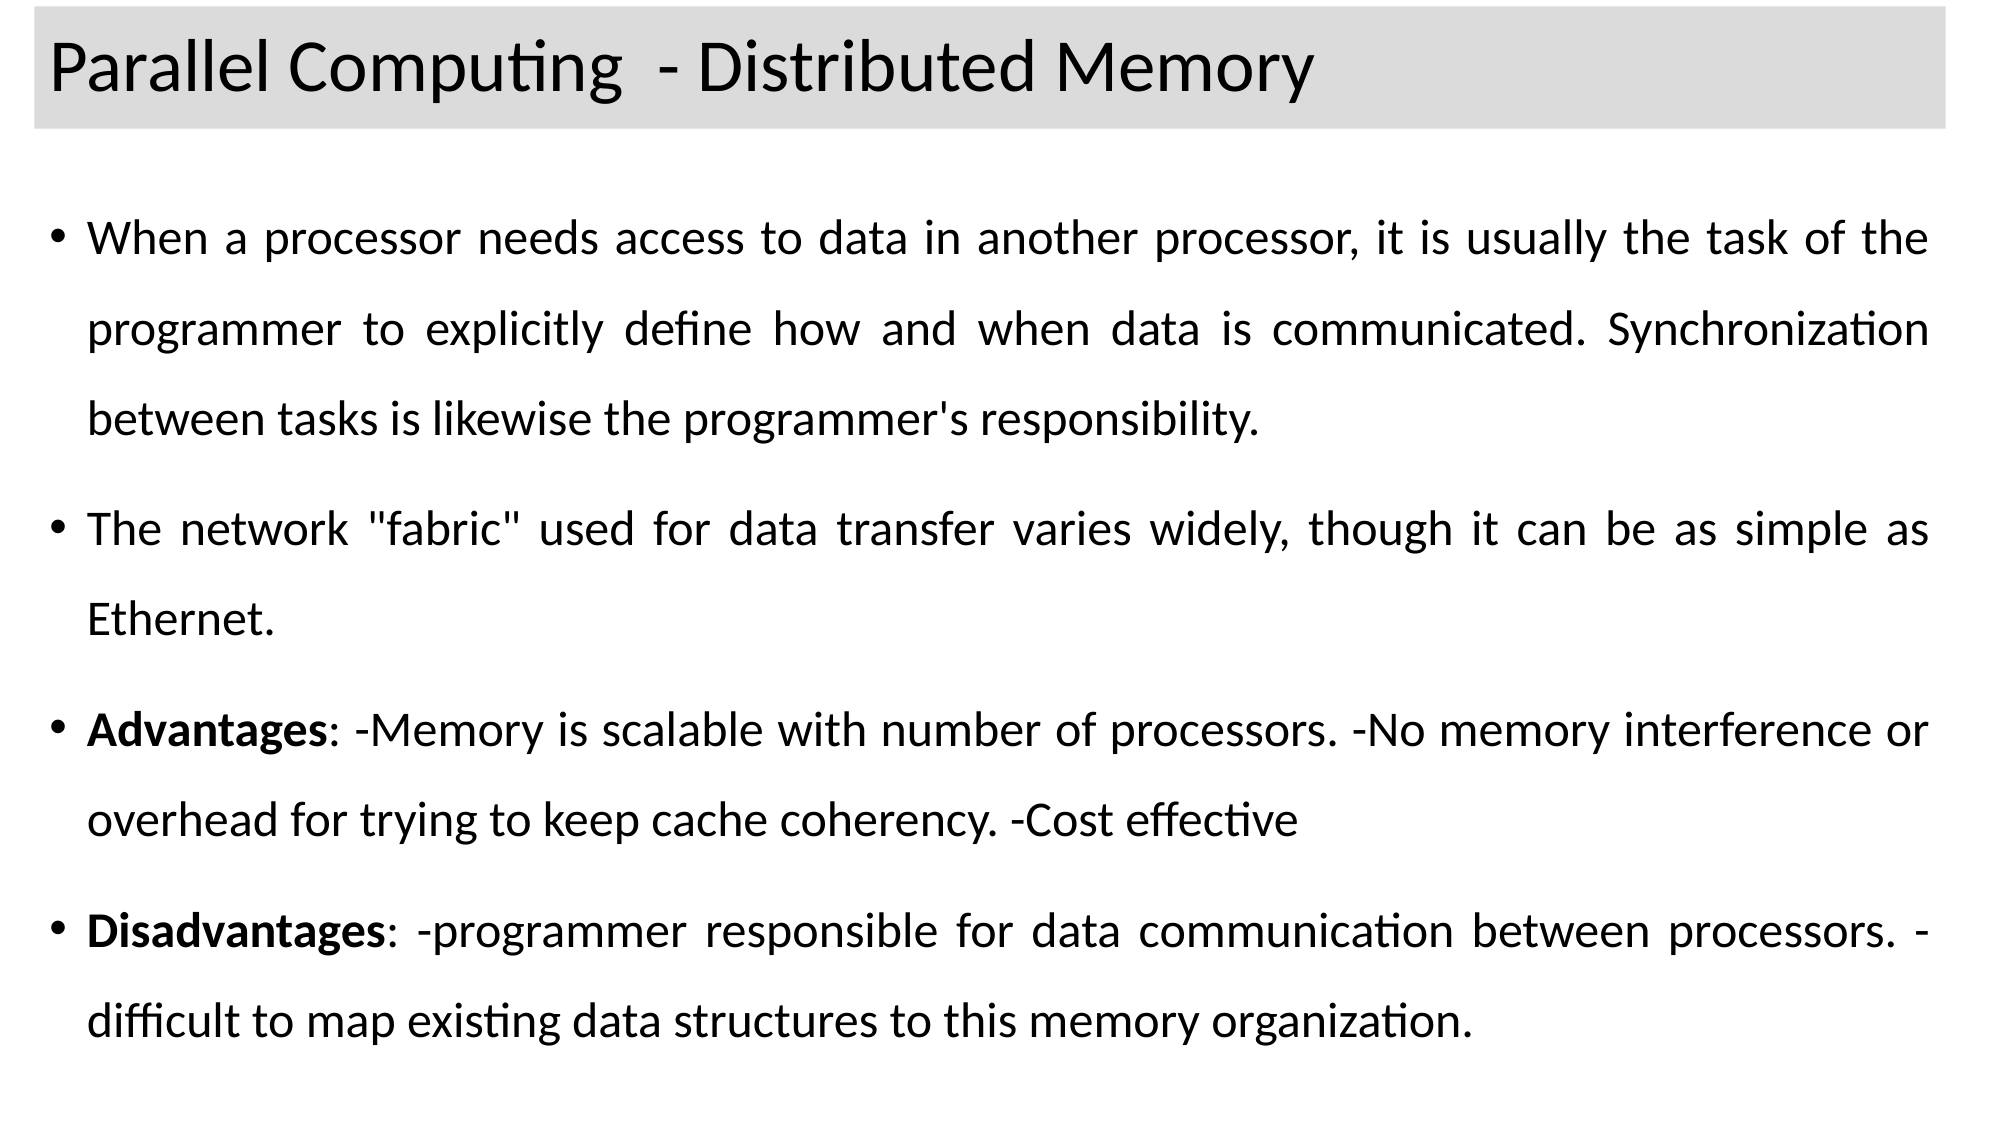

# Parallel Computing  - Distributed Memory
When a processor needs access to data in another processor, it is usually the task of the programmer to explicitly define how and when data is communicated. Synchronization between tasks is likewise the programmer's responsibility.
The network "fabric" used for data transfer varies widely, though it can be as simple as Ethernet.
Advantages: -Memory is scalable with number of processors. -No memory interference or overhead for trying to keep cache coherency. -Cost effective
Disadvantages: -programmer responsible for data communication between processors. -difficult to map existing data structures to this memory organization.